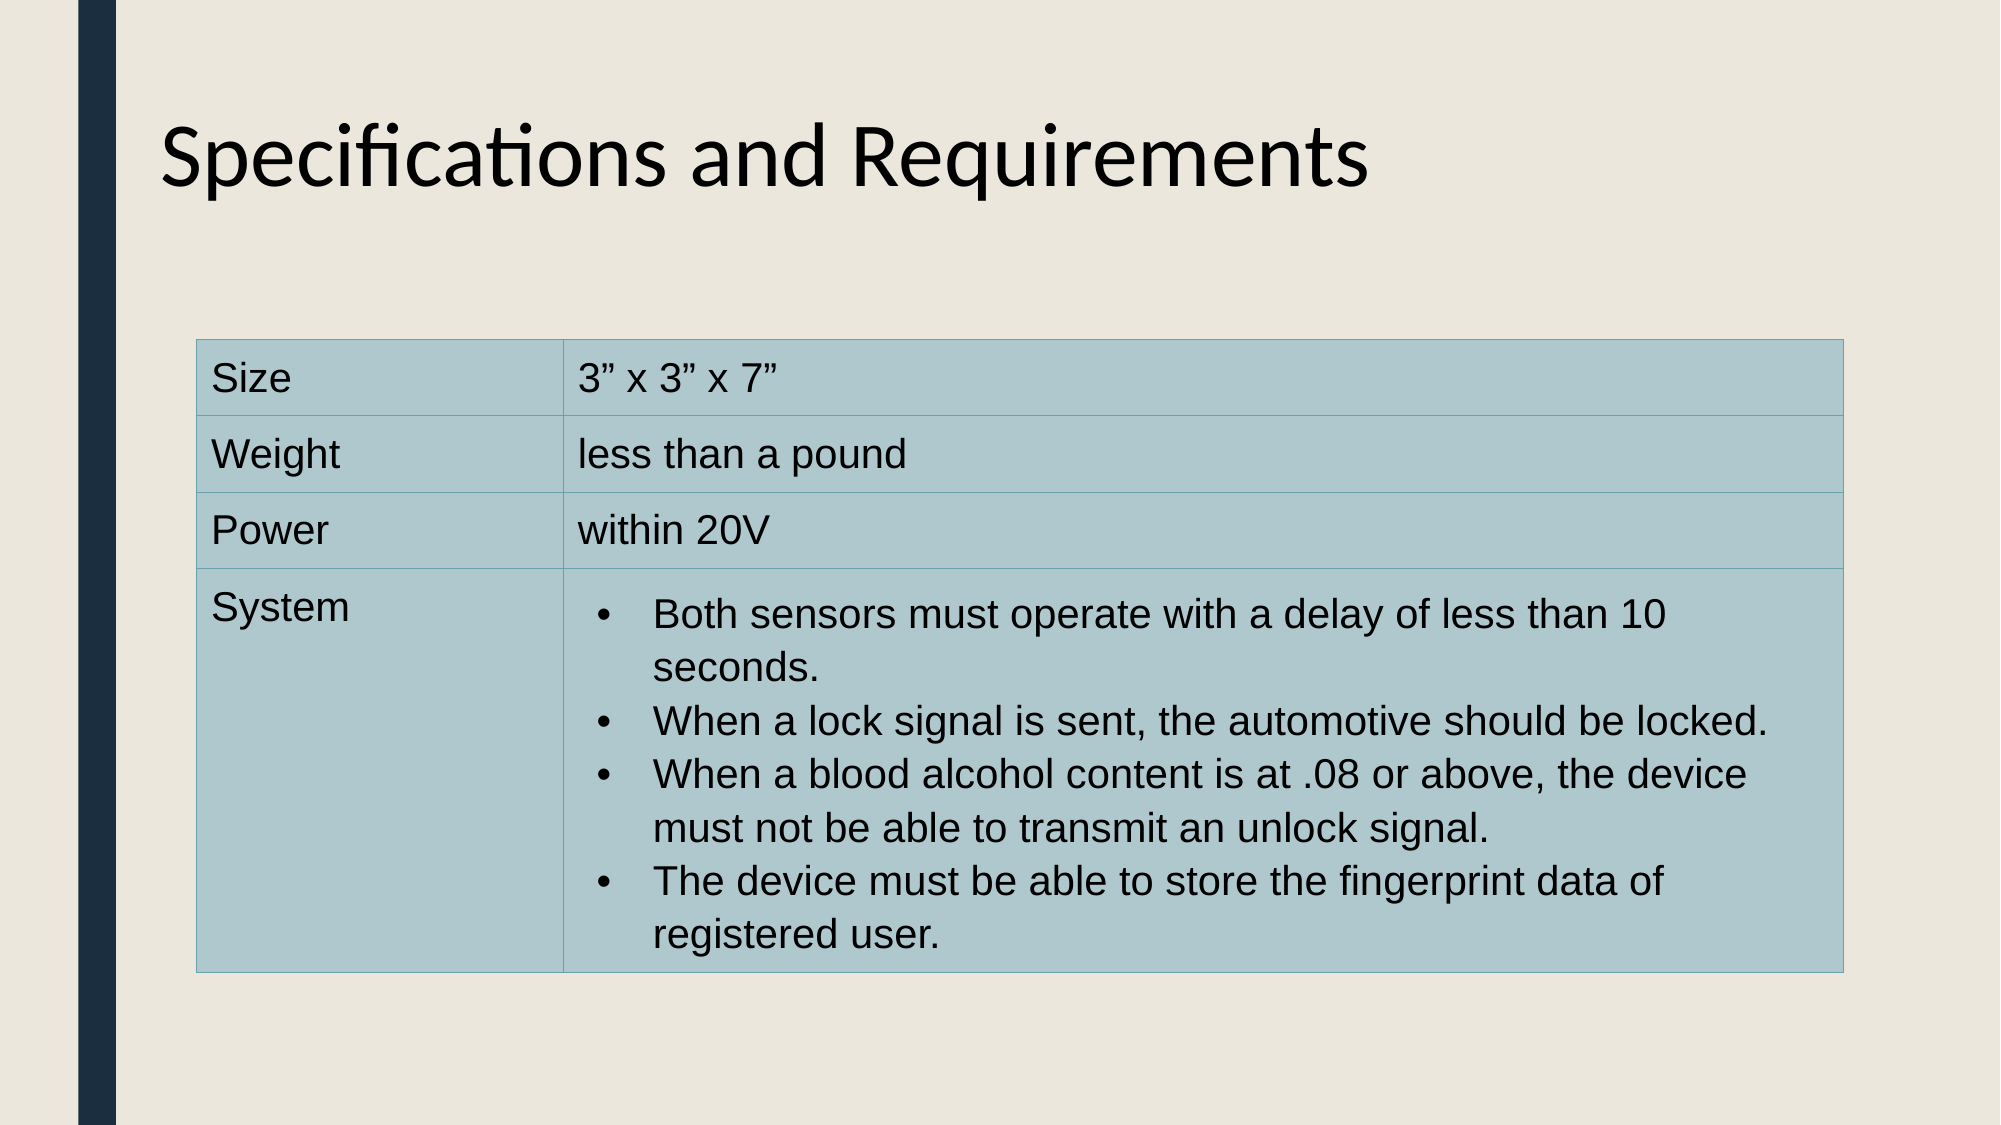

# Specifications and Requirements
| Size | 3” x 3” x 7” |
| --- | --- |
| Weight | less than a pound |
| Power | within 20V |
| System | Both sensors must operate with a delay of less than 10 seconds. When a lock signal is sent, the automotive should be locked. When a blood alcohol content is at .08 or above, the device must not be able to transmit an unlock signal. The device must be able to store the fingerprint data of registered user. |